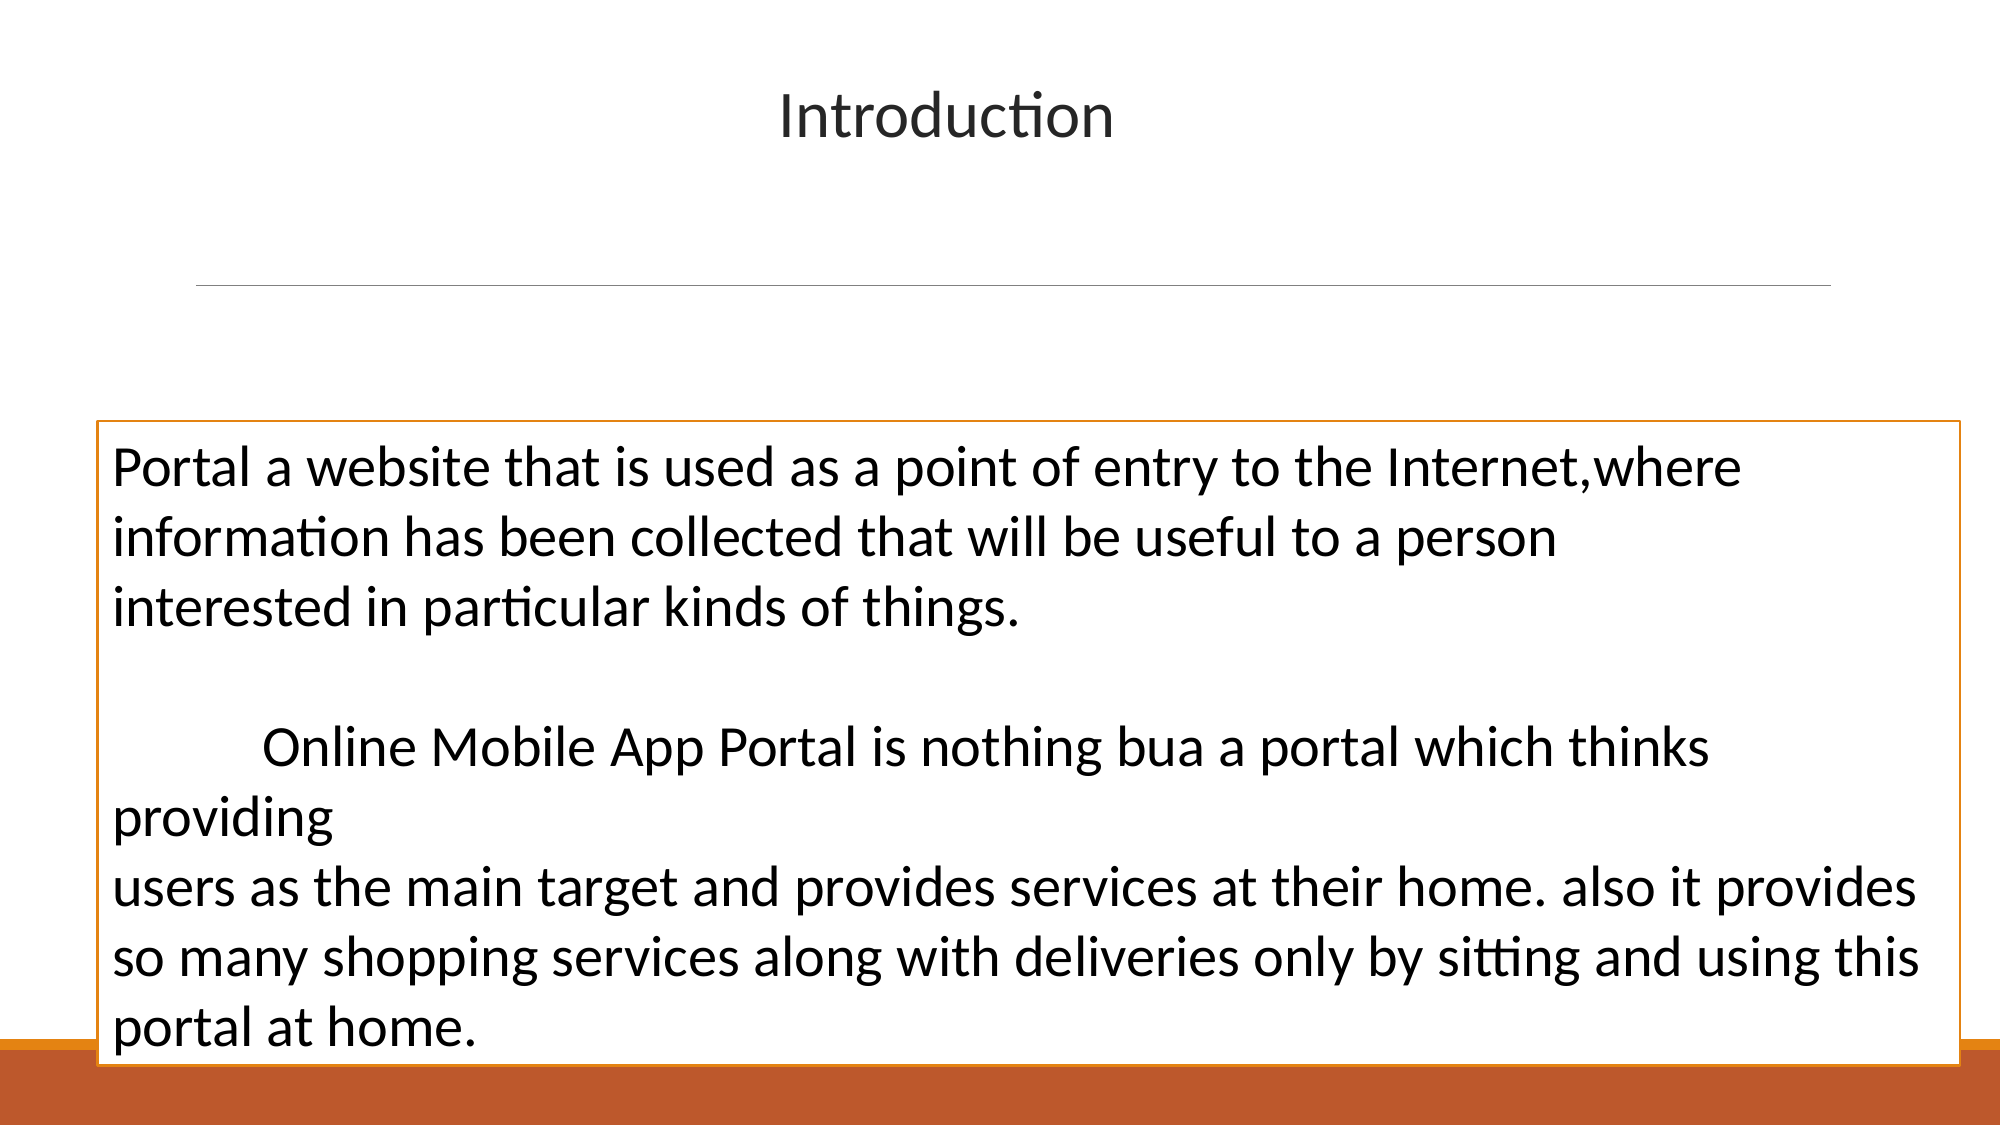

Introduction
Portal a website that is used as a point of entry to the Internet,where information has been collected that will be useful to a person
interested in particular kinds of things.

	Online Mobile App Portal is nothing bua a portal which thinks providing
users as the main target and provides services at their home. also it provides so many shopping services along with deliveries only by sitting and using this portal at home.